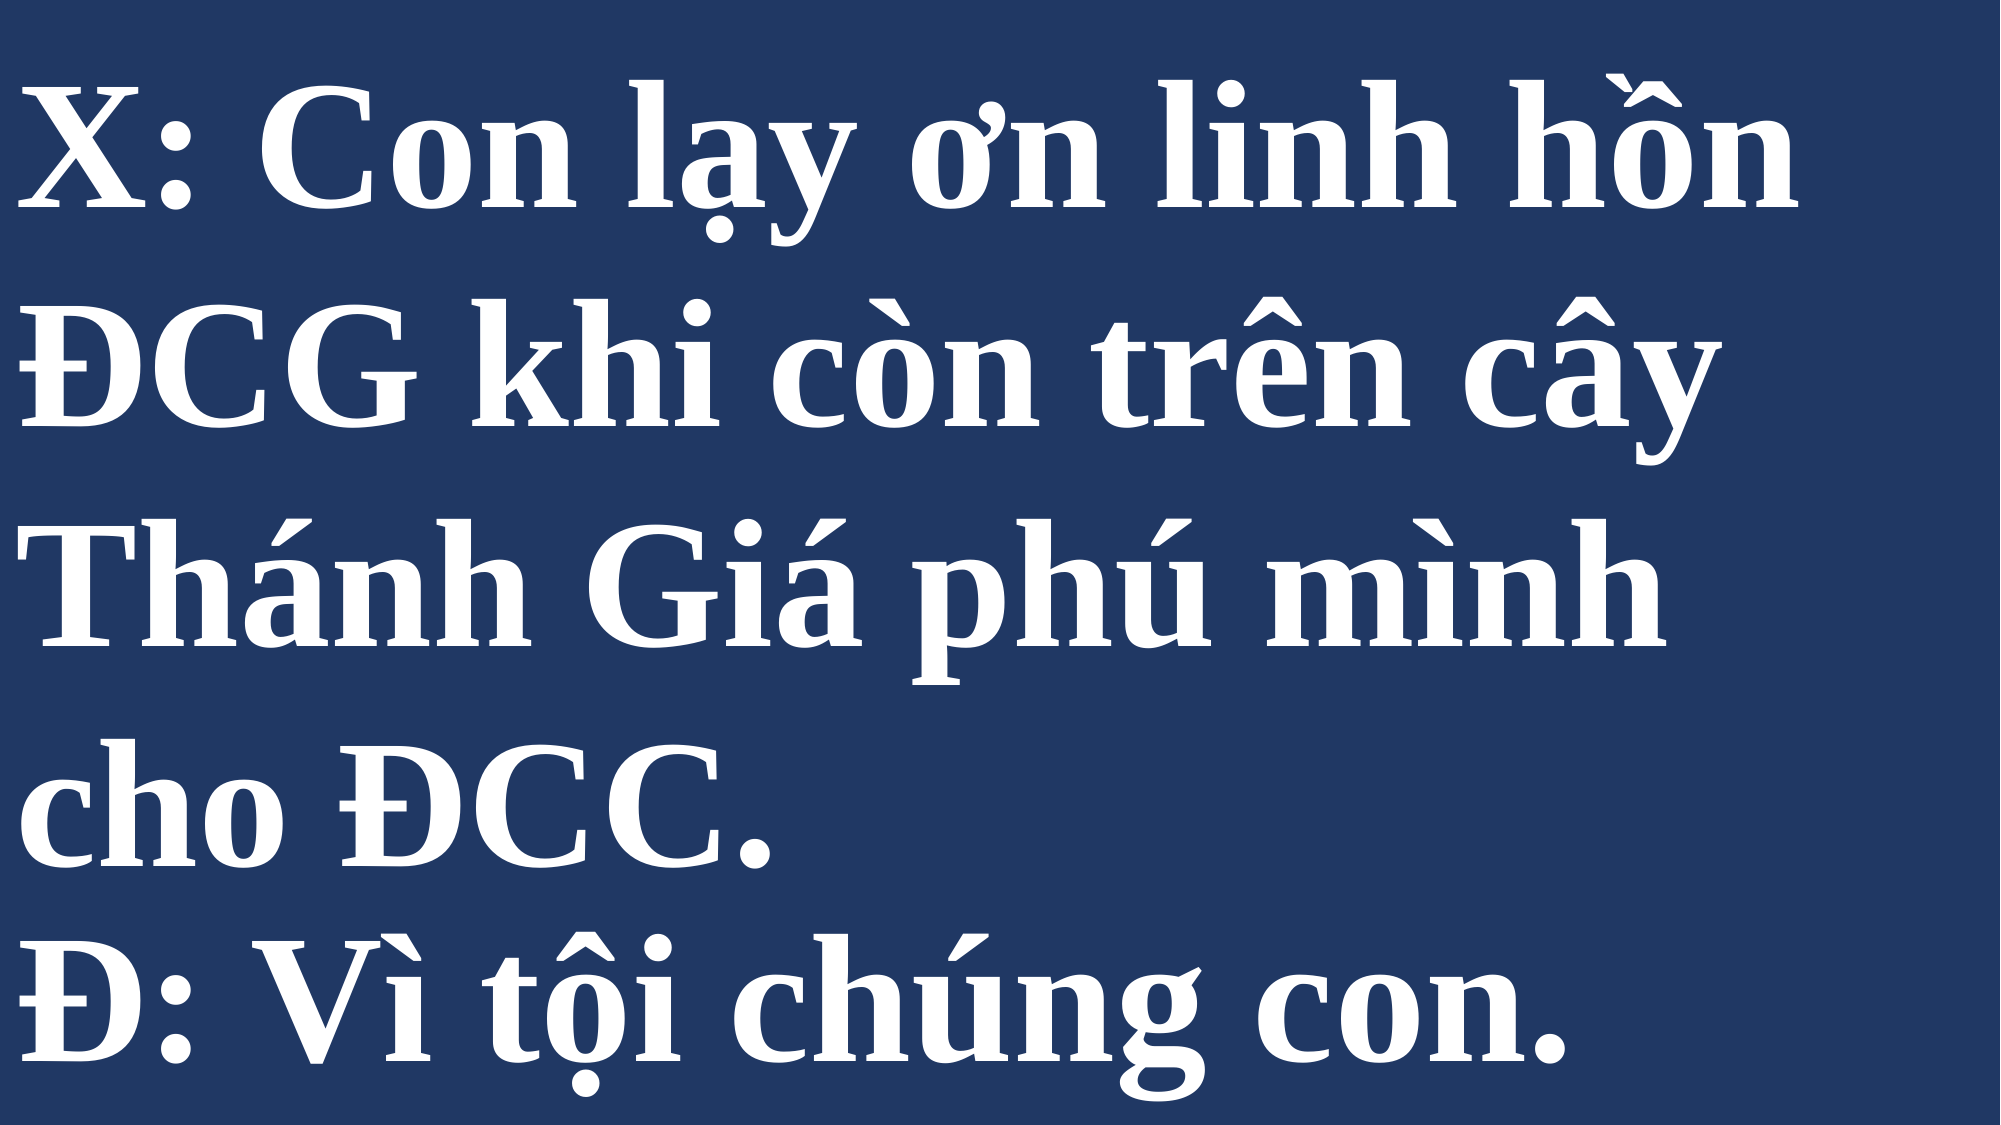

# X: Con lạy ơn linh hồn ĐCG khi còn trên cây Thánh Giá phú mình cho ĐCC.
Đ: Vì tội chúng con.